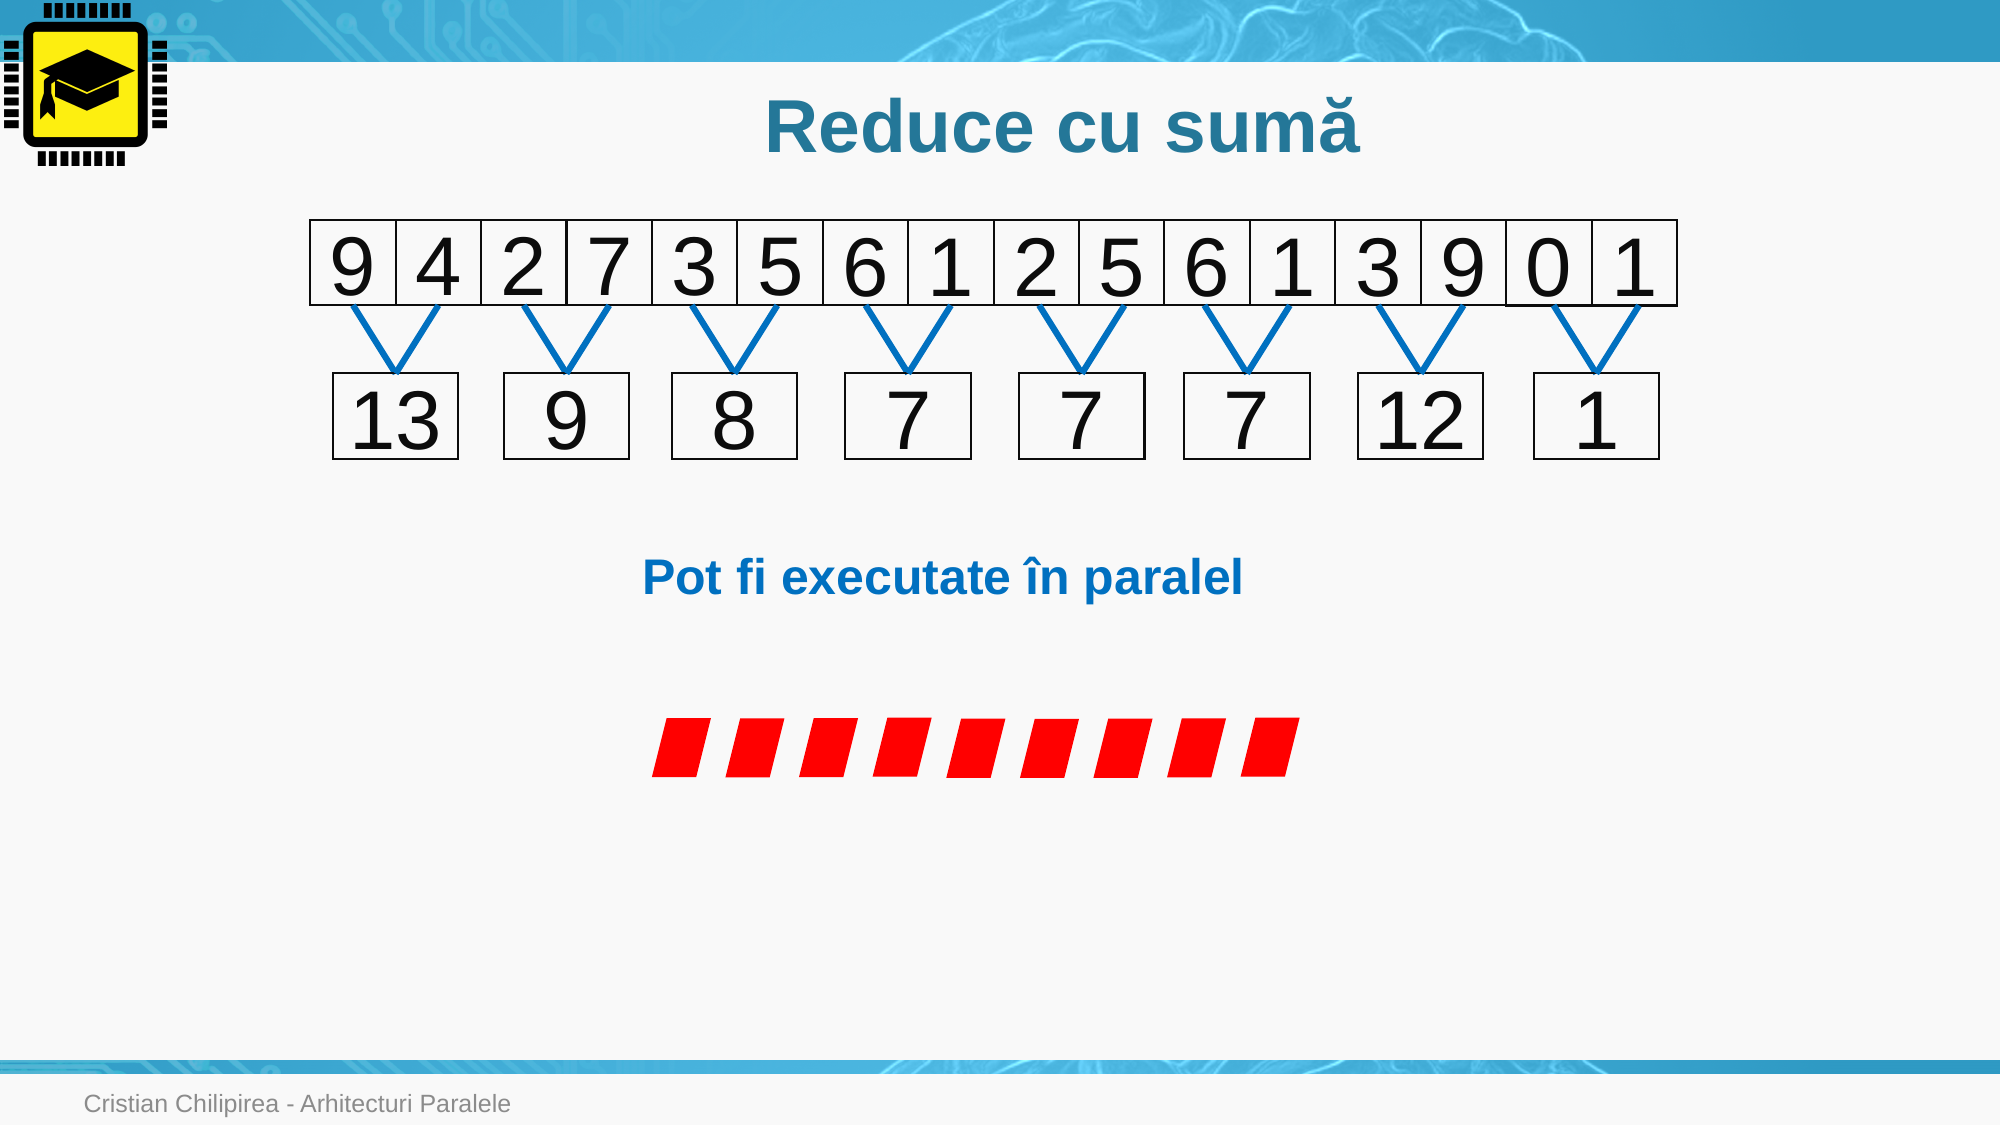

# Reduce cu sumă
9
4
2
7
3
5
6
1
2
5
6
1
3
9
0
1
13
9
8
7
7
7
12
1
Pot fi executate în paralel

Cristian Chilipirea - Arhitecturi Paralele